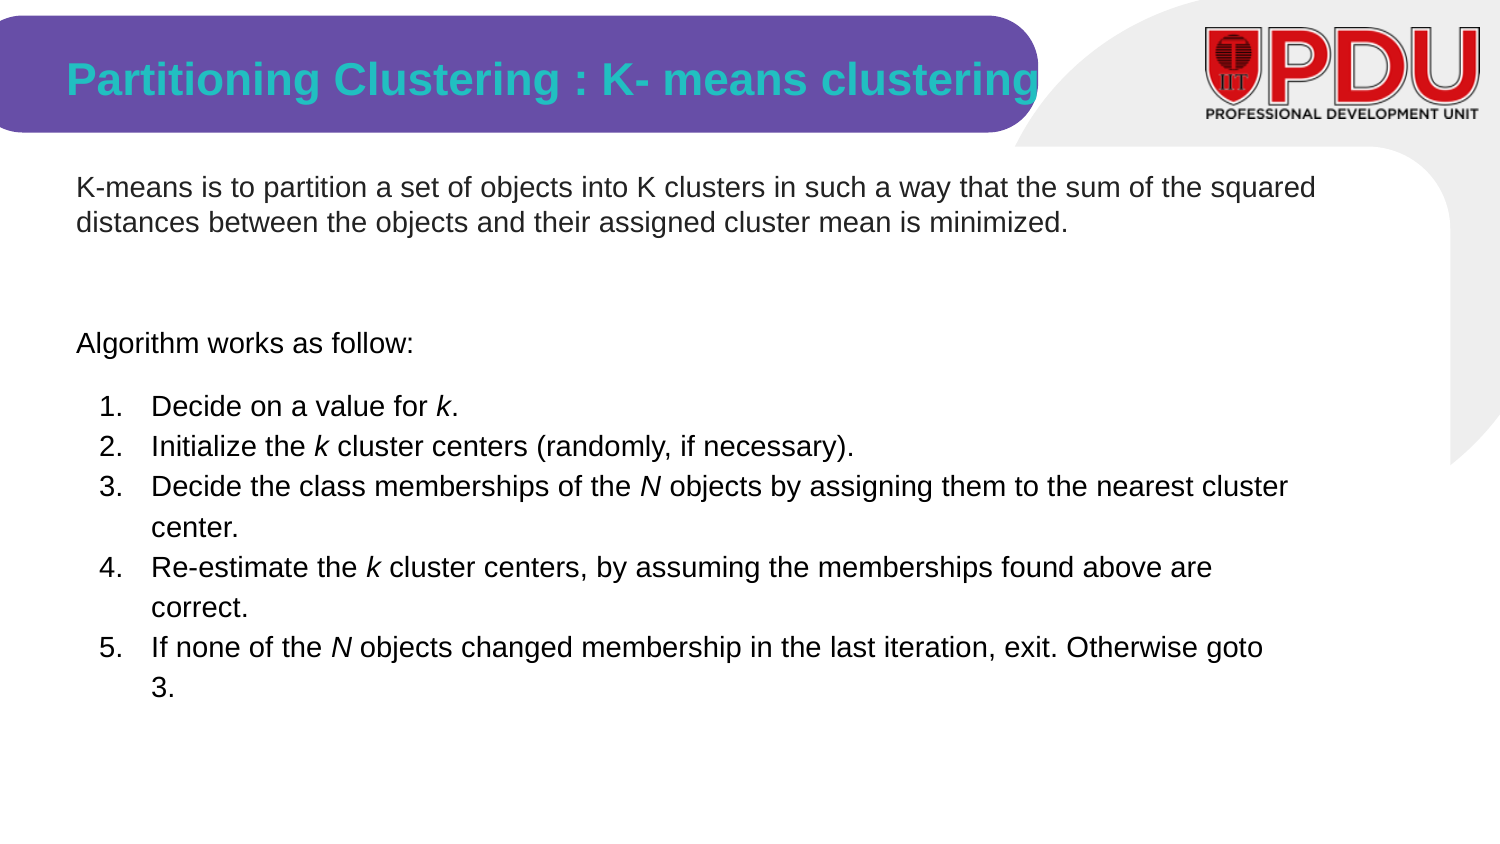

Partitioning Clustering : K- means clustering
K-means is to partition a set of objects into K clusters in such a way that the sum of the squared distances between the objects and their assigned cluster mean is minimized.
Algorithm works as follow:
Decide on a value for k.
Initialize the k cluster centers (randomly, if necessary).
Decide the class memberships of the N objects by assigning them to the nearest cluster center.
Re-estimate the k cluster centers, by assuming the memberships found above are correct.
If none of the N objects changed membership in the last iteration, exit. Otherwise goto 3.